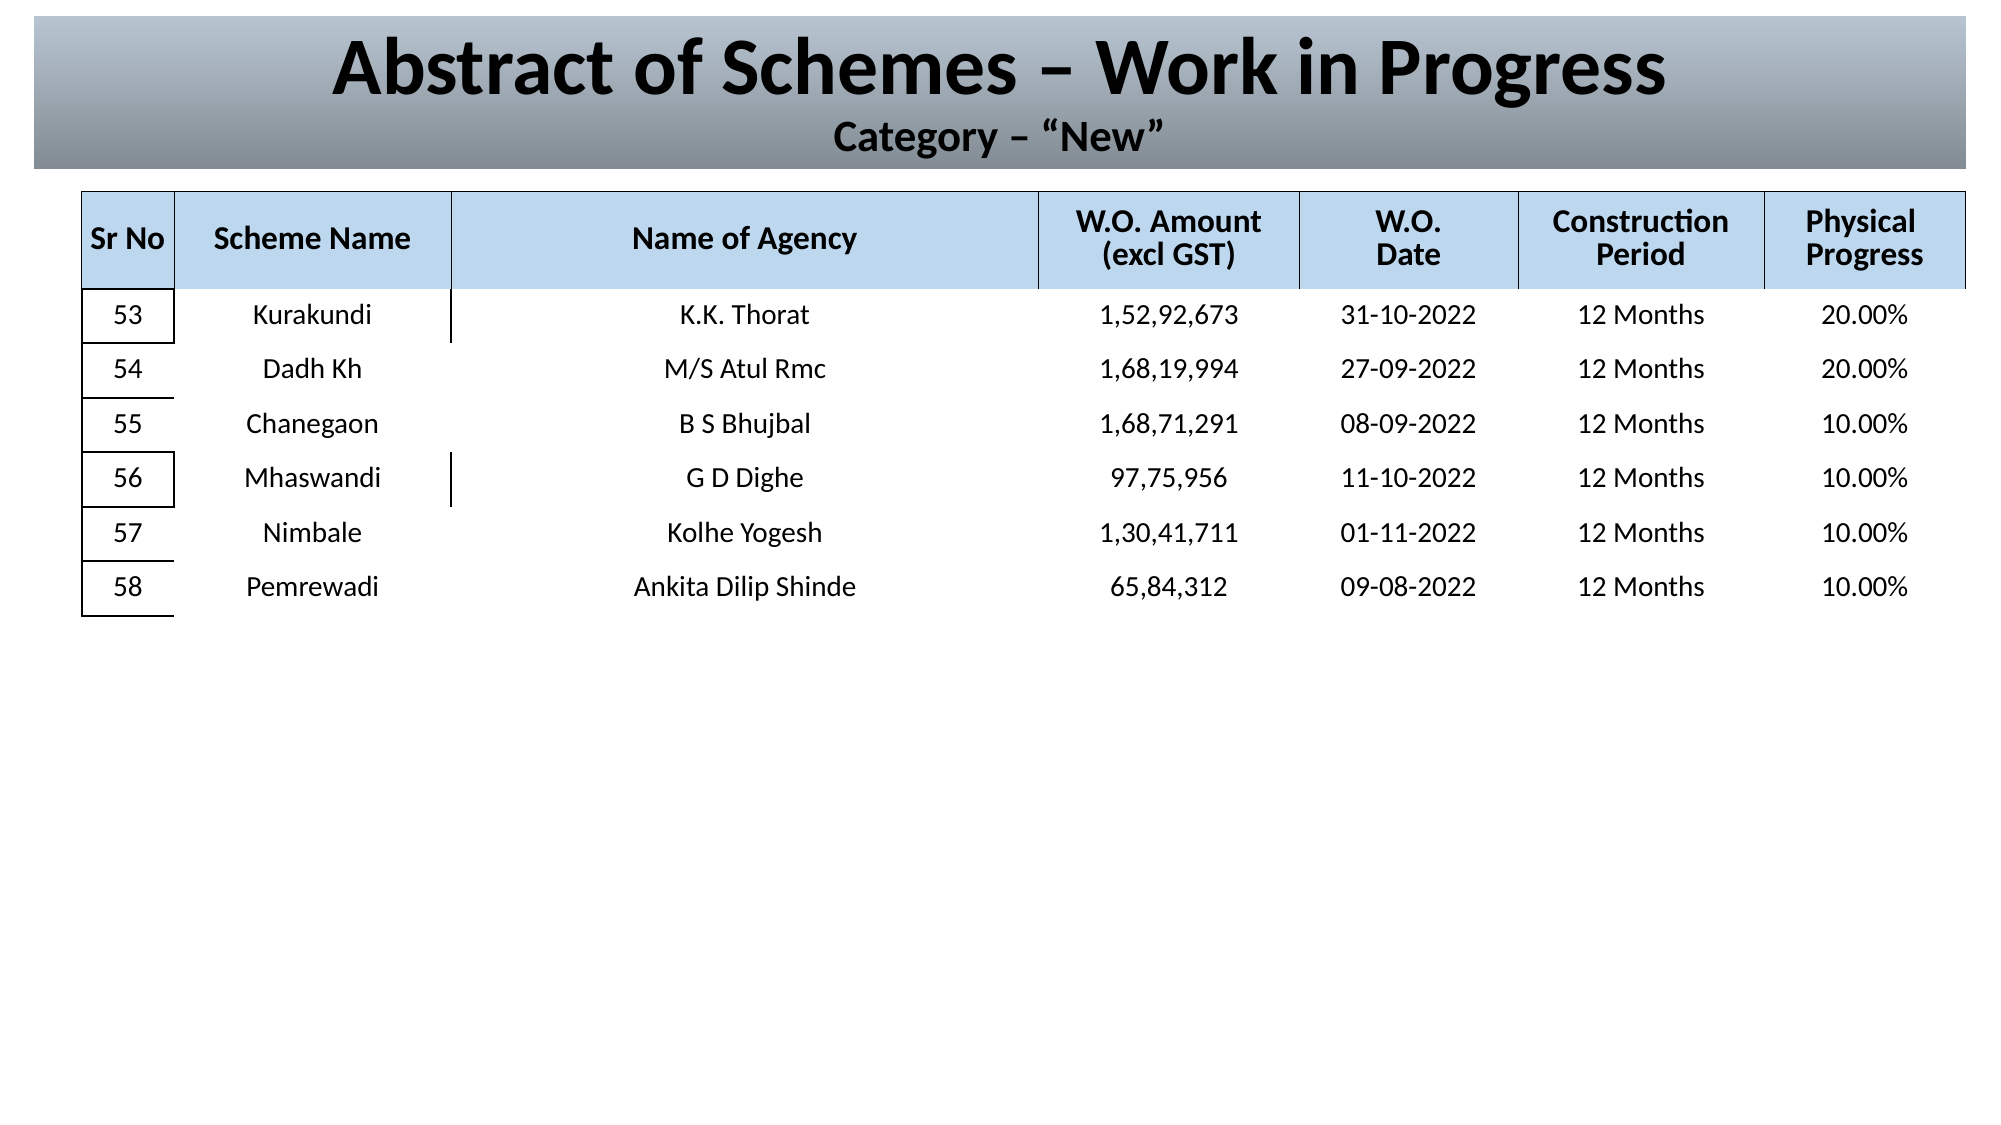

# Abstract of Schemes – Work in Progress Category – “New”
| Sr No | Scheme Name | Name of Agency | W.O. Amount (excl GST) | W.O. Date | Construction Period | Physical Progress |
| --- | --- | --- | --- | --- | --- | --- |
| 53 | Kurakundi | K.K. Thorat | 1,52,92,673 | 31-10-2022 | 12 Months | 20.00% |
| --- | --- | --- | --- | --- | --- | --- |
| 54 | Dadh Kh | M/S Atul Rmc | 1,68,19,994 | 27-09-2022 | 12 Months | 20.00% |
| 55 | Chanegaon | B S Bhujbal | 1,68,71,291 | 08-09-2022 | 12 Months | 10.00% |
| 56 | Mhaswandi | G D Dighe | 97,75,956 | 11-10-2022 | 12 Months | 10.00% |
| 57 | Nimbale | Kolhe Yogesh | 1,30,41,711 | 01-11-2022 | 12 Months | 10.00% |
| 58 | Pemrewadi | Ankita Dilip Shinde | 65,84,312 | 09-08-2022 | 12 Months | 10.00% |